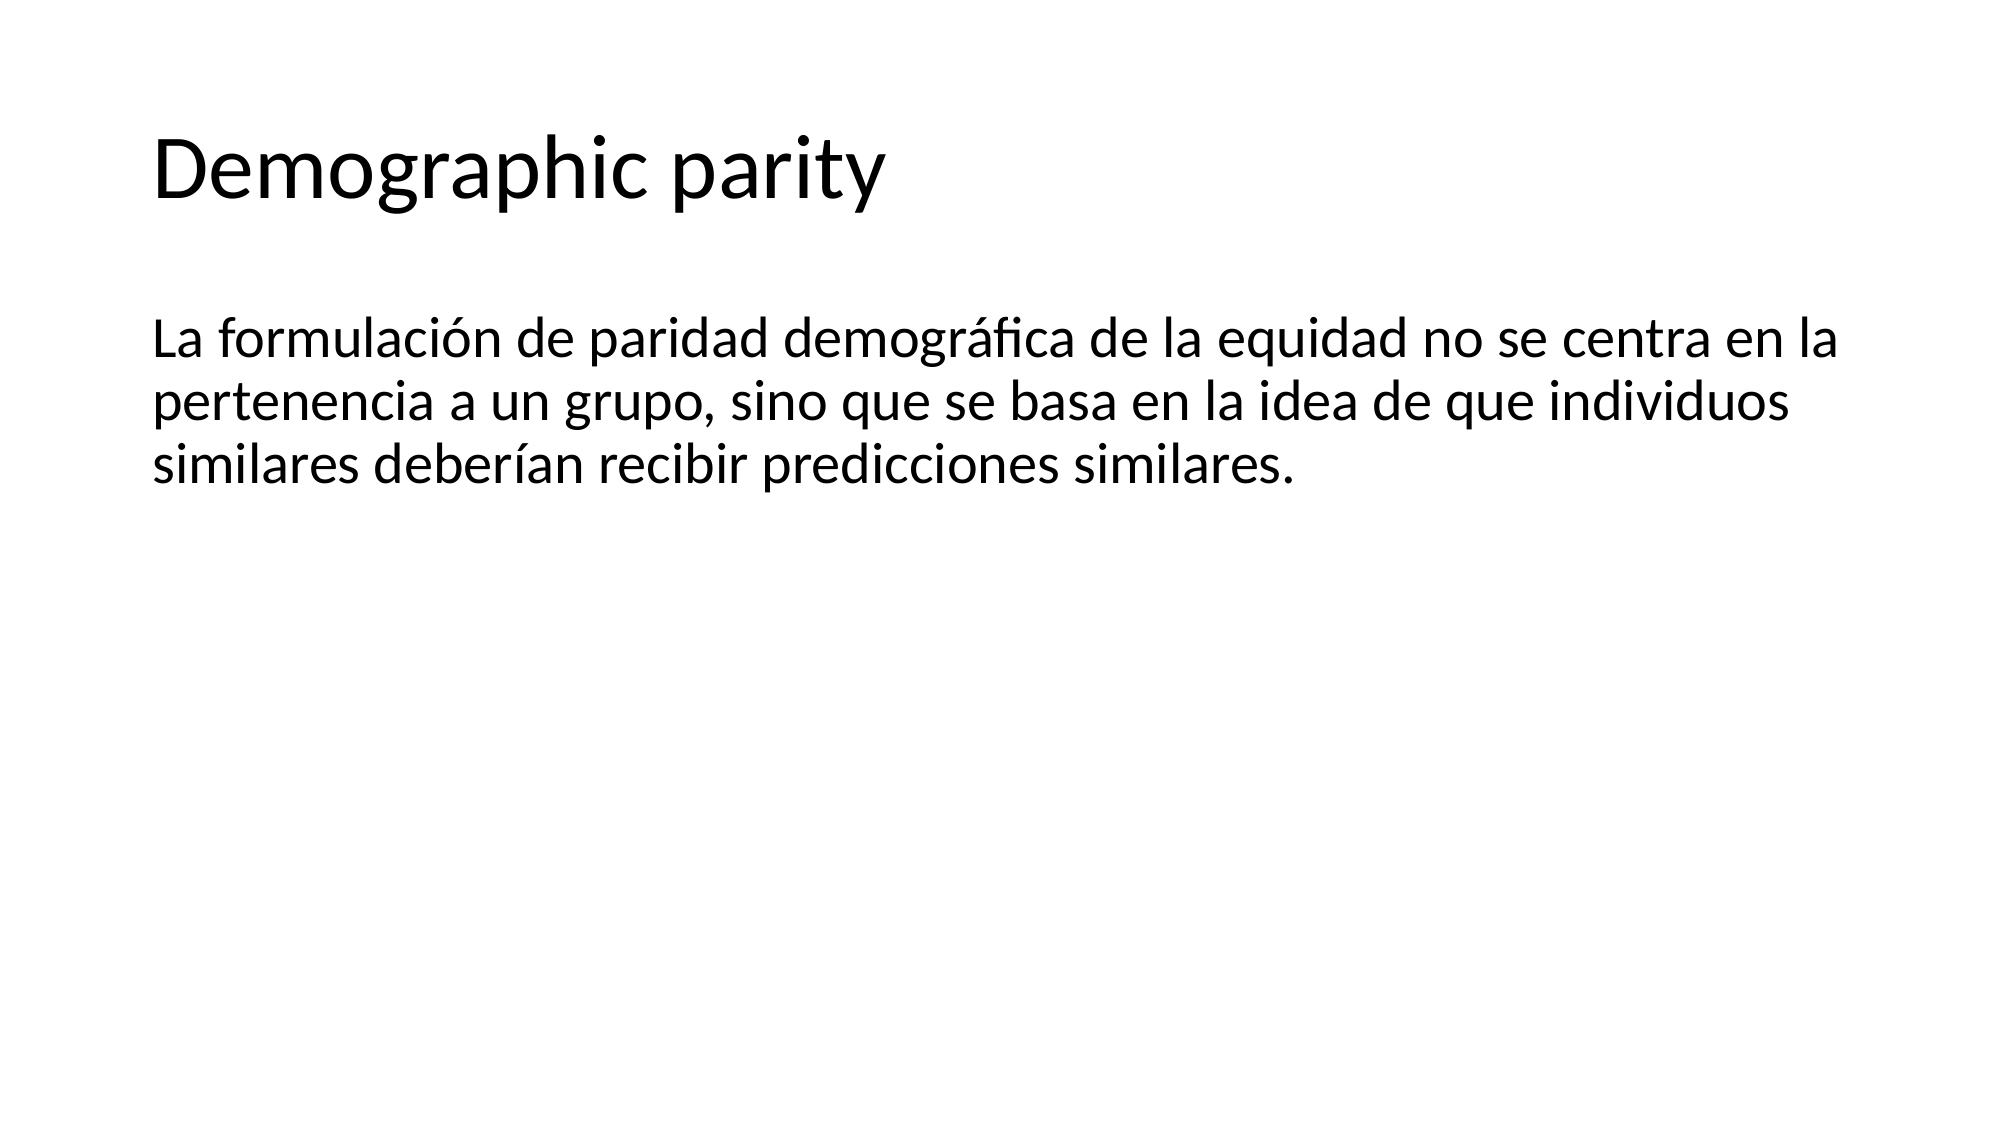

# Demographic parity
La formulación de paridad demográfica de la equidad no se centra en la pertenencia a un grupo, sino que se basa en la idea de que individuos similares deberían recibir predicciones similares.